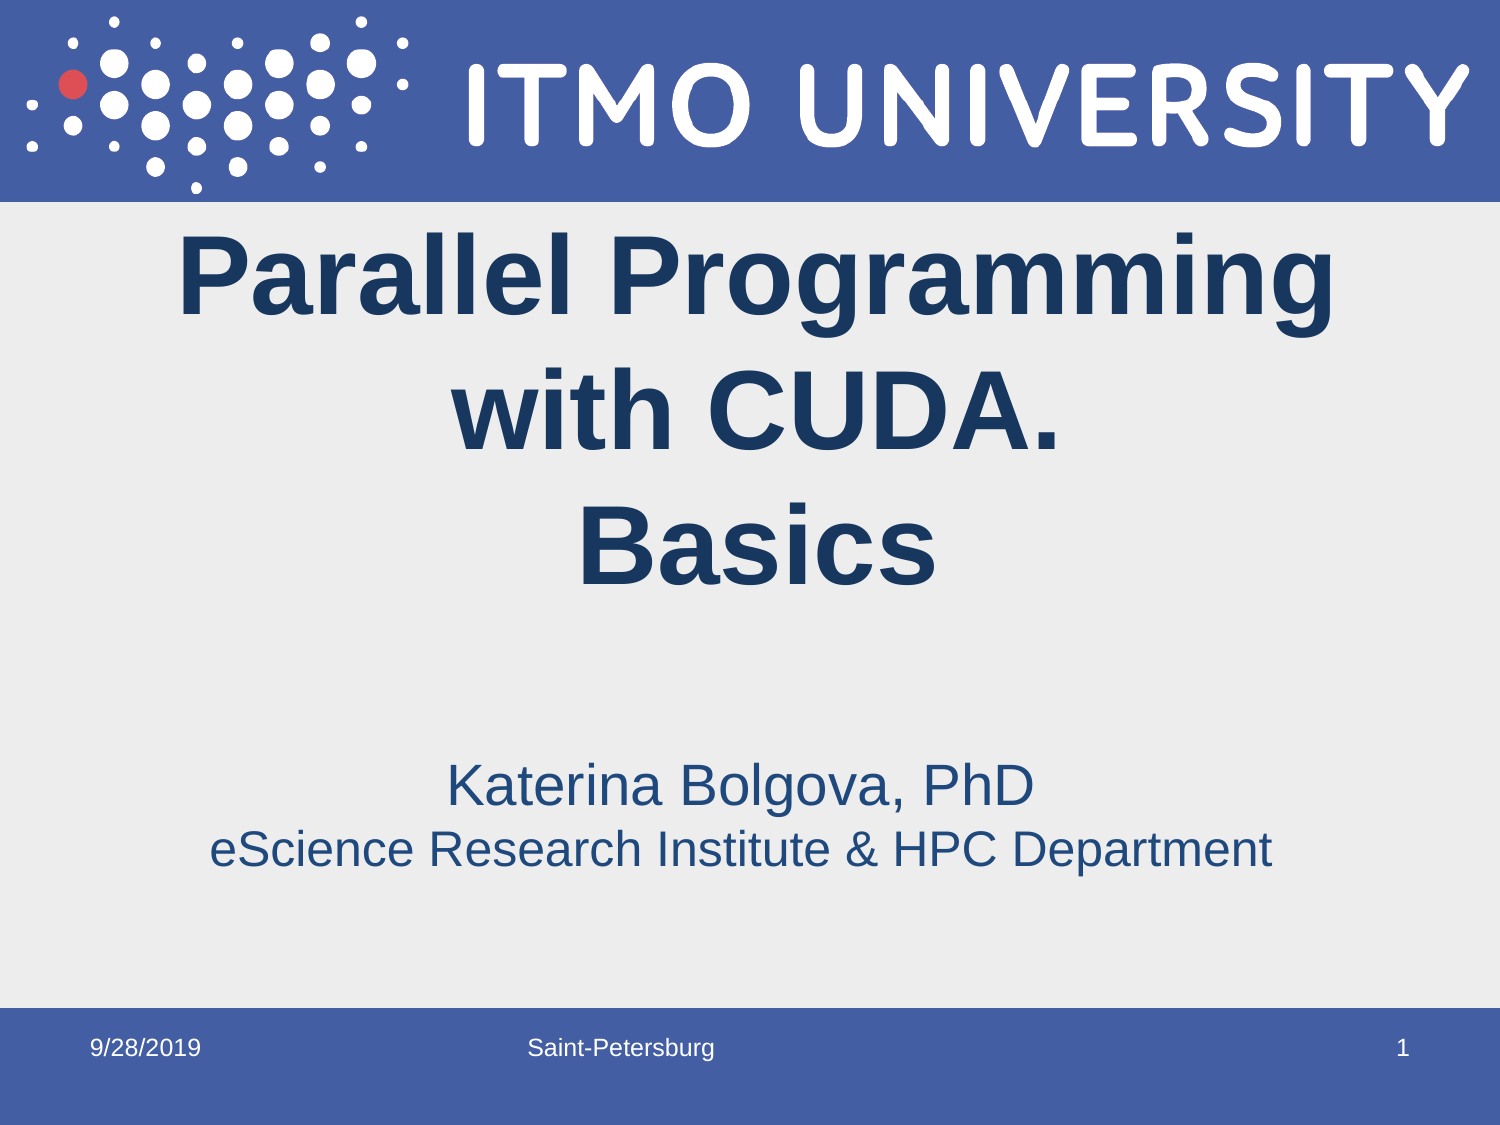

# Parallel Programming with CUDA. Basics
Katerina Bolgova, PhD
eScience Research Institute & HPC Department
9/28/2019
Saint-Petersburg
1